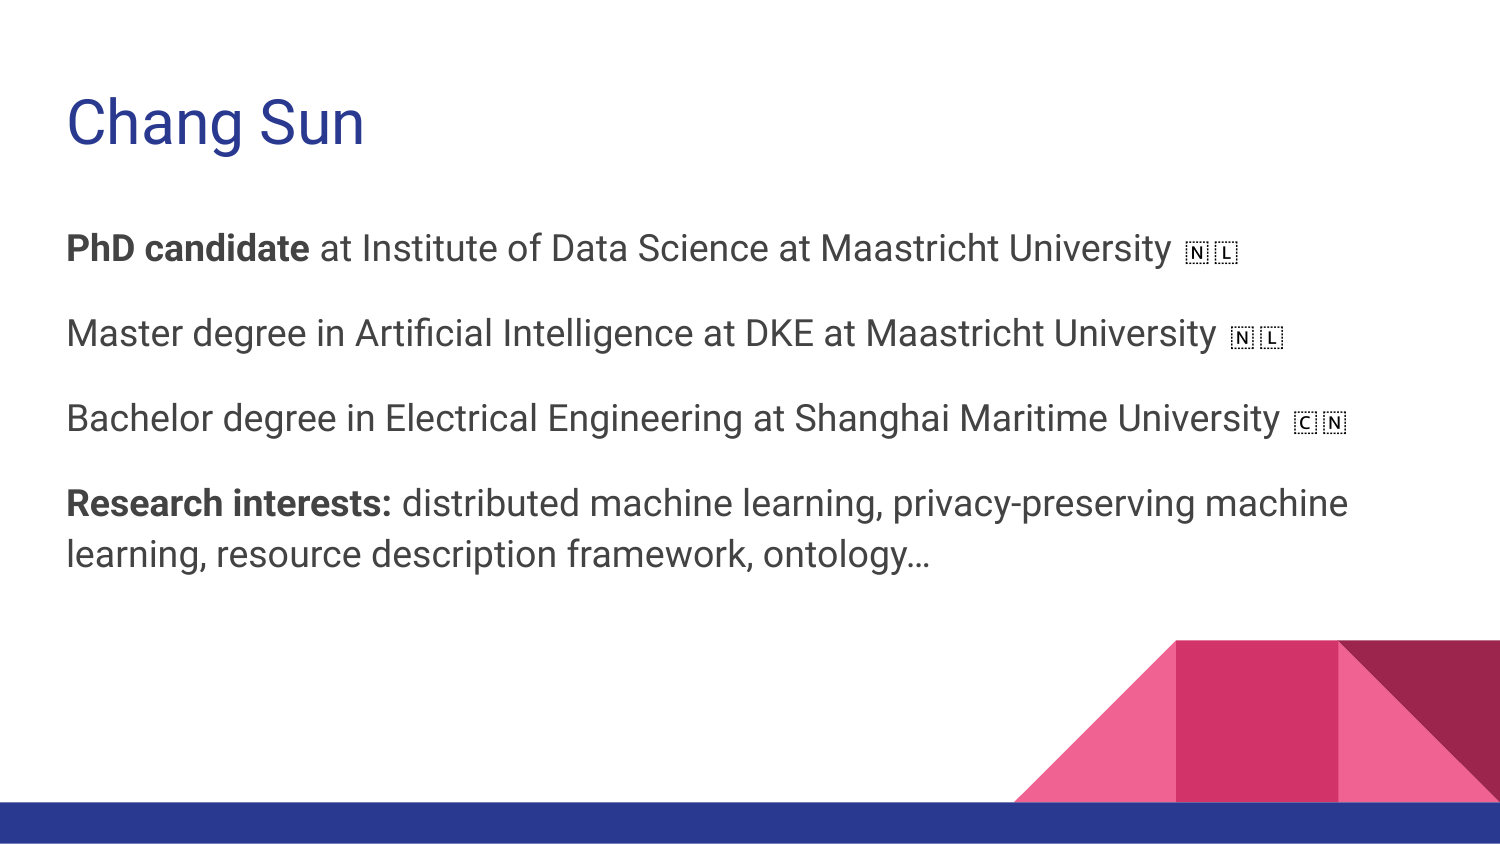

# Chang Sun

PhD candidate at Institute of Data Science at Maastricht University 🇳🇱
Master degree in Artificial Intelligence at DKE at Maastricht University 🇳🇱
Bachelor degree in Electrical Engineering at Shanghai Maritime University 🇨🇳
Research interests: distributed machine learning, privacy-preserving machine learning, resource description framework, ontology…